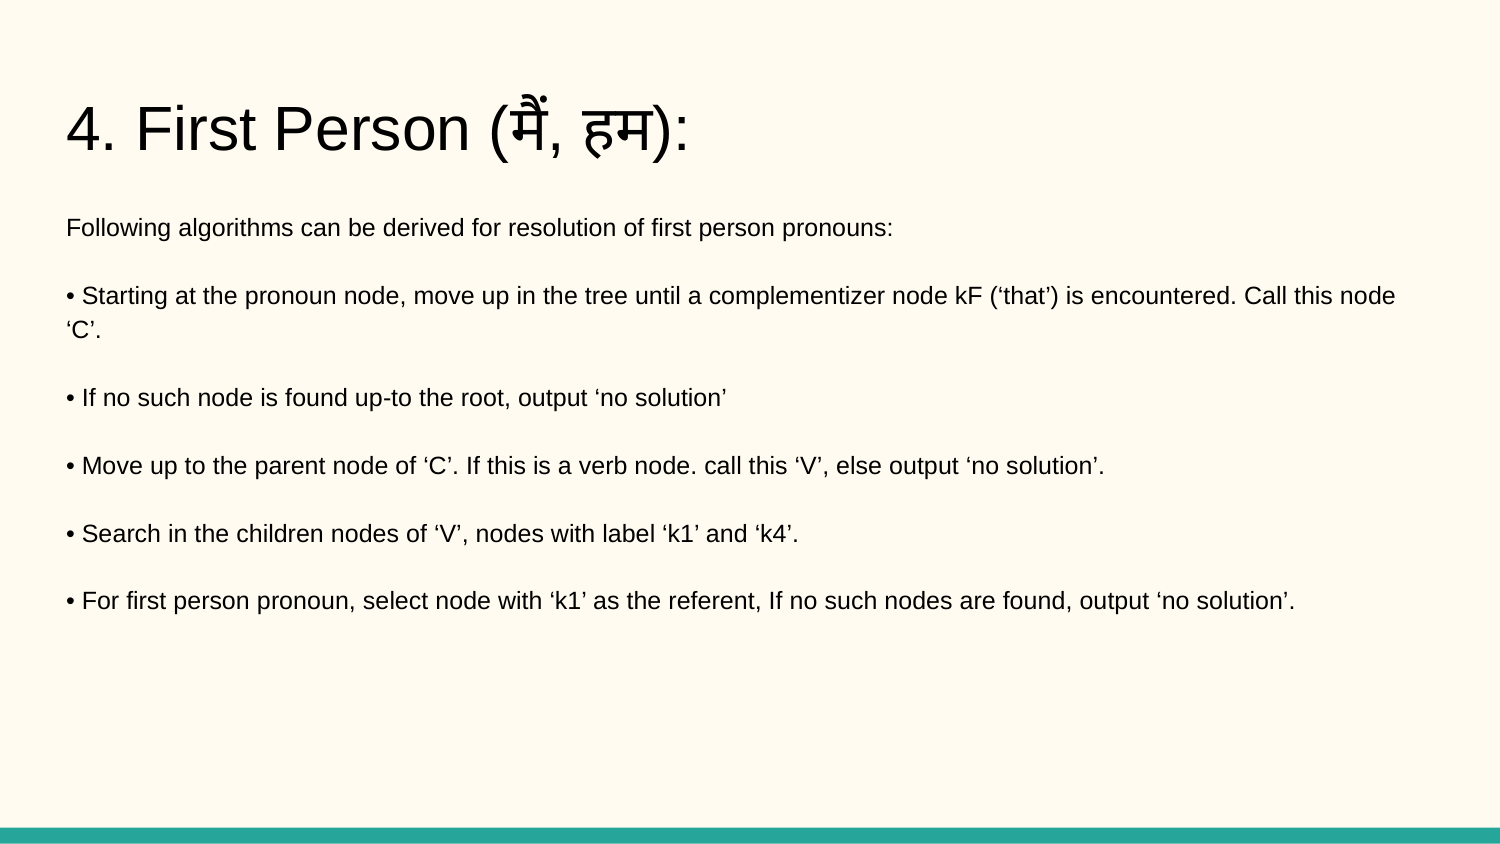

# 4. First Person (मैं, हम):
Following algorithms can be derived for resolution of first person pronouns:
• Starting at the pronoun node, move up in the tree until a complementizer node kF (‘that’) is encountered. Call this node ‘C’.
• If no such node is found up-to the root, output ‘no solution’
• Move up to the parent node of ‘C’. If this is a verb node. call this ‘V’, else output ‘no solution’.
• Search in the children nodes of ‘V’, nodes with label ‘k1’ and ‘k4’.
• For first person pronoun, select node with ‘k1’ as the referent, If no such nodes are found, output ‘no solution’.